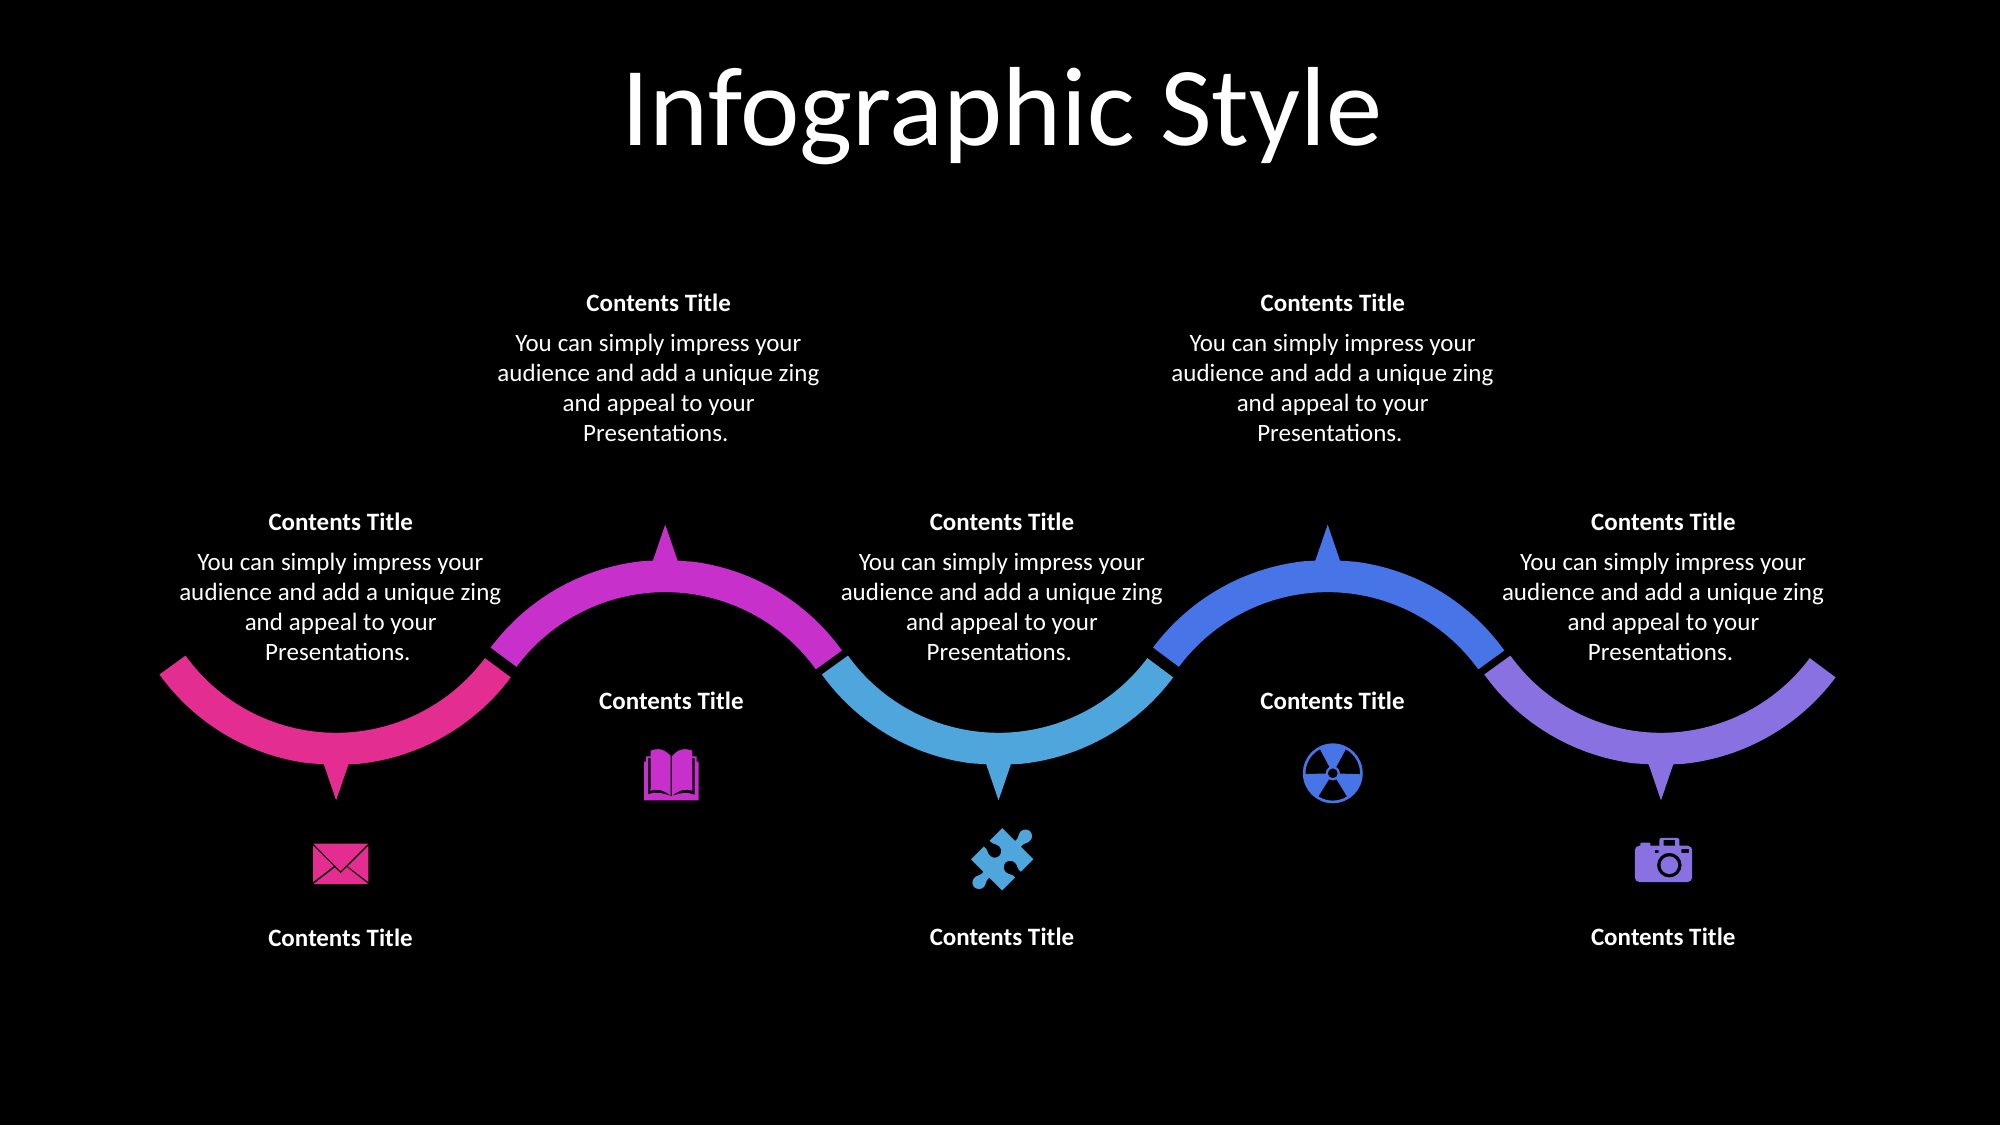

Infographic Style
Contents Title
You can simply impress your audience and add a unique zing and appeal to your Presentations.
Contents Title

Contents Title
You can simply impress your audience and add a unique zing and appeal to your Presentations.
Contents Title

Contents Title
You can simply impress your audience and add a unique zing and appeal to your Presentations.

Contents Title
Contents Title
You can simply impress your audience and add a unique zing and appeal to your Presentations.

Contents Title
Contents Title
You can simply impress your audience and add a unique zing and appeal to your Presentations.

Contents Title